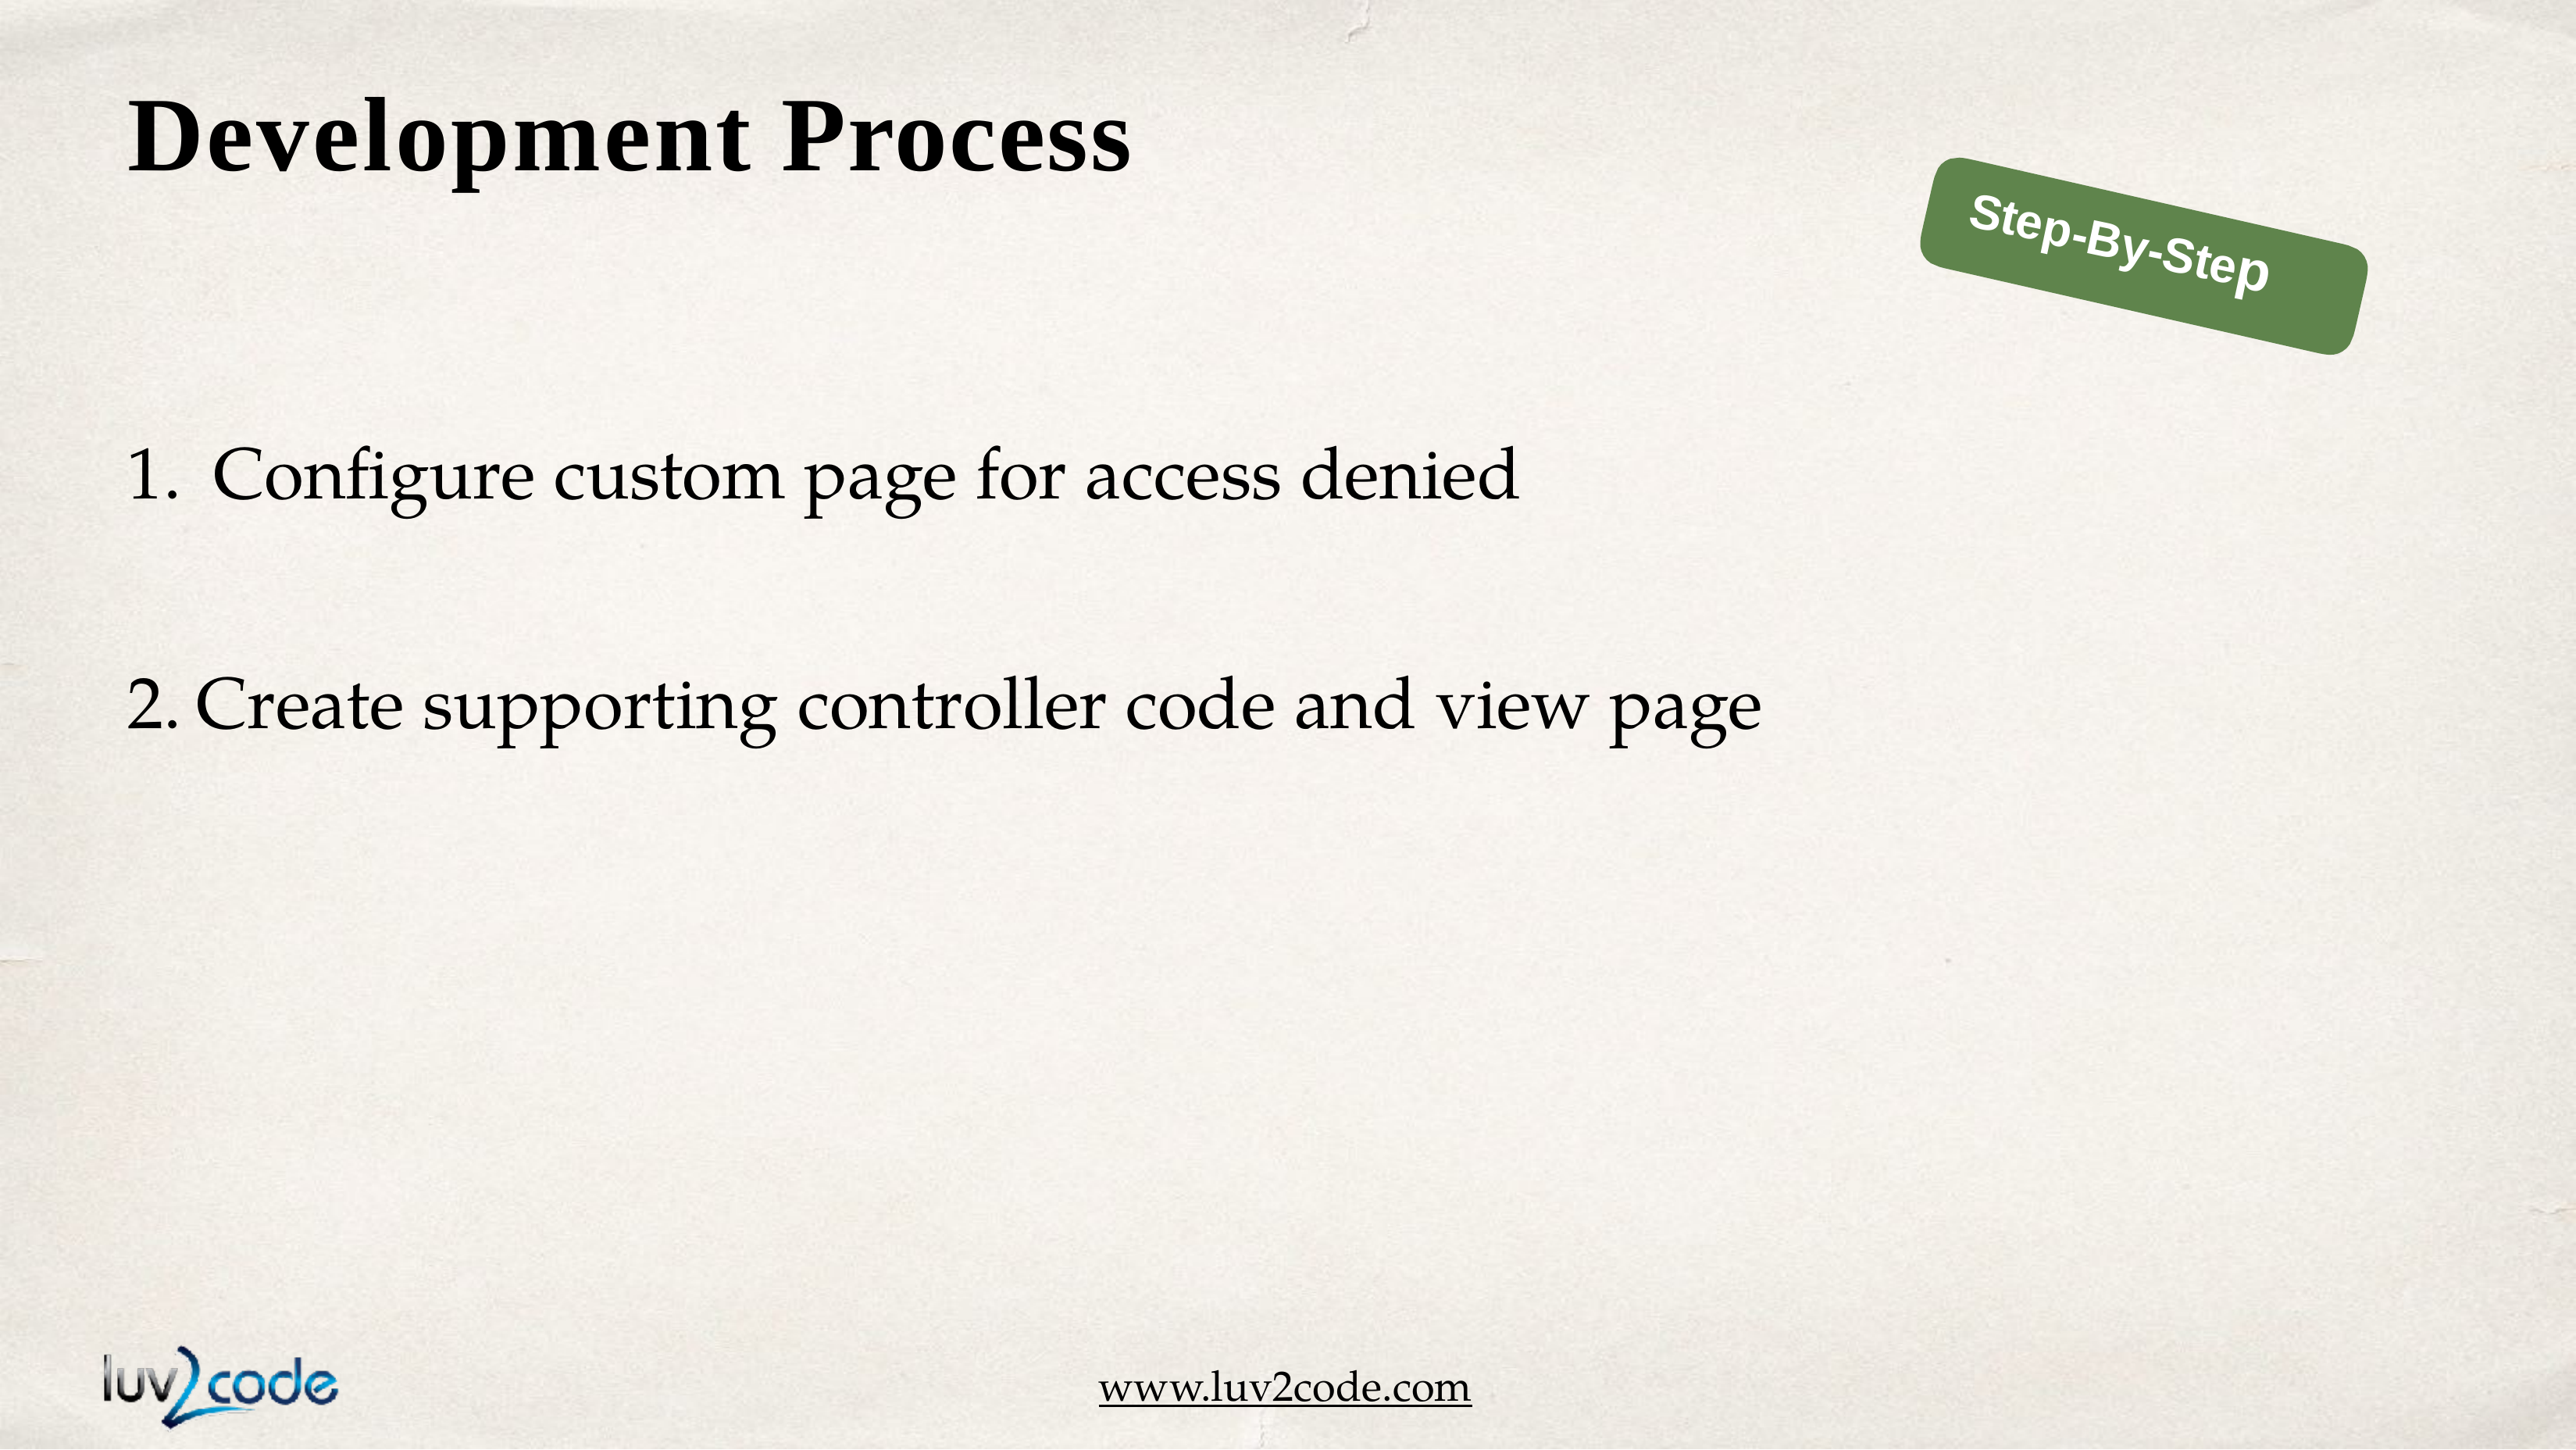

# Development Process

Step-By-Step
Configure custom page for access denied

Create supporting controller code and view page
www.luv2code.com